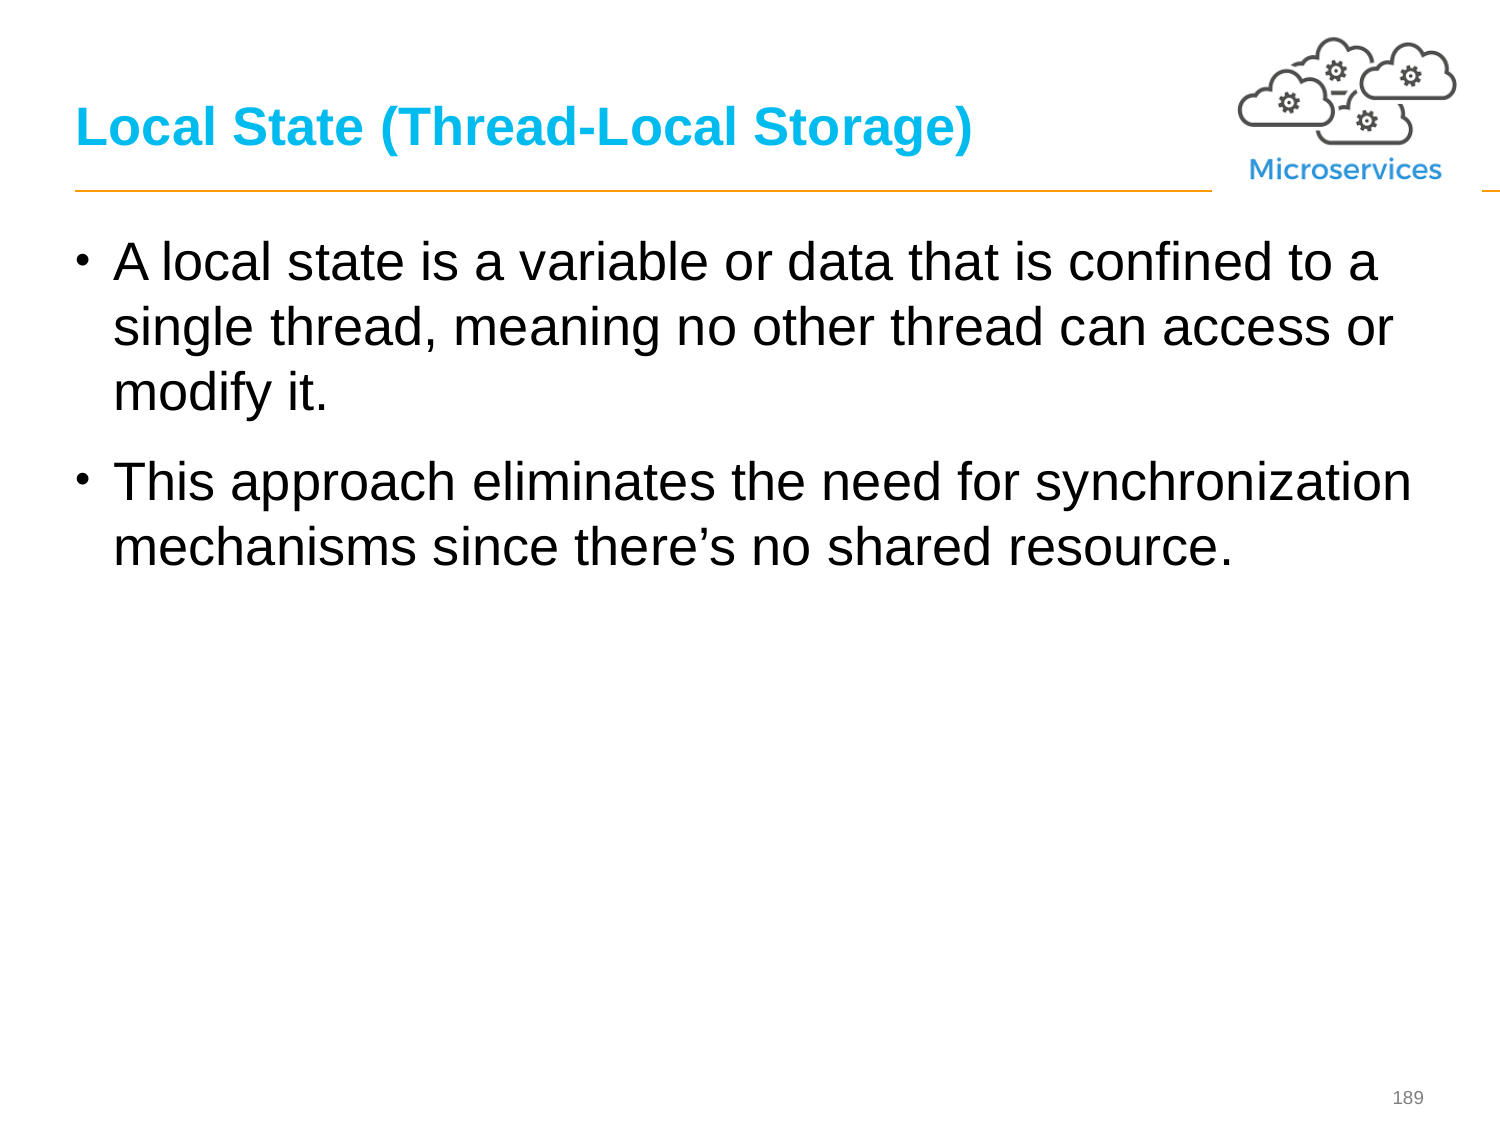

# Local State (Thread-Local Storage)
A local state is a variable or data that is confined to a single thread, meaning no other thread can access or modify it.
This approach eliminates the need for synchronization mechanisms since there’s no shared resource.